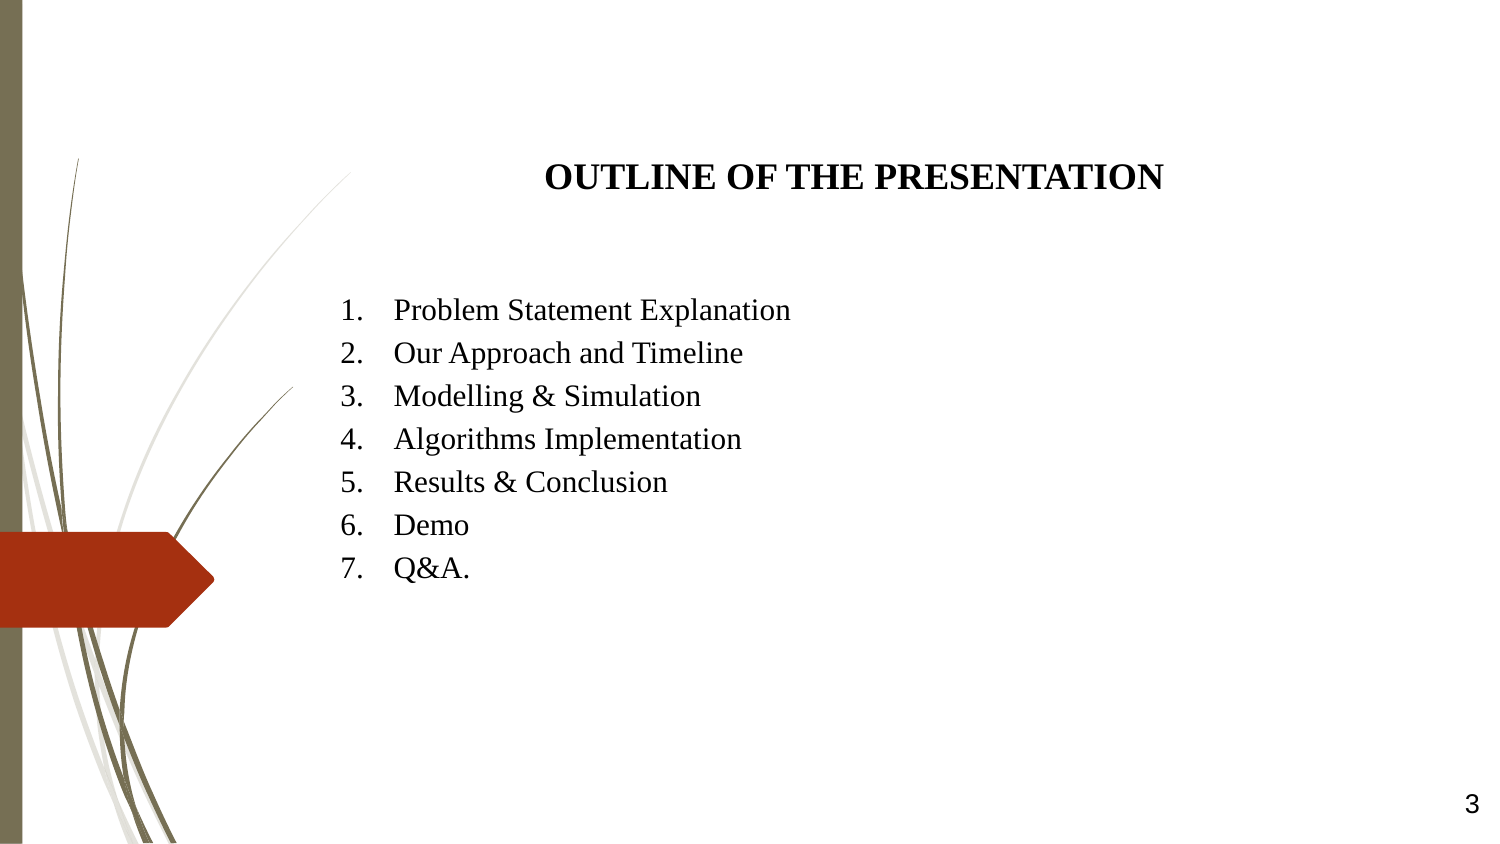

OUTLINE OF THE PRESENTATION
Problem Statement Explanation
Our Approach and Timeline
Modelling & Simulation
Algorithms Implementation
Results & Conclusion
Demo
Q&A.
3